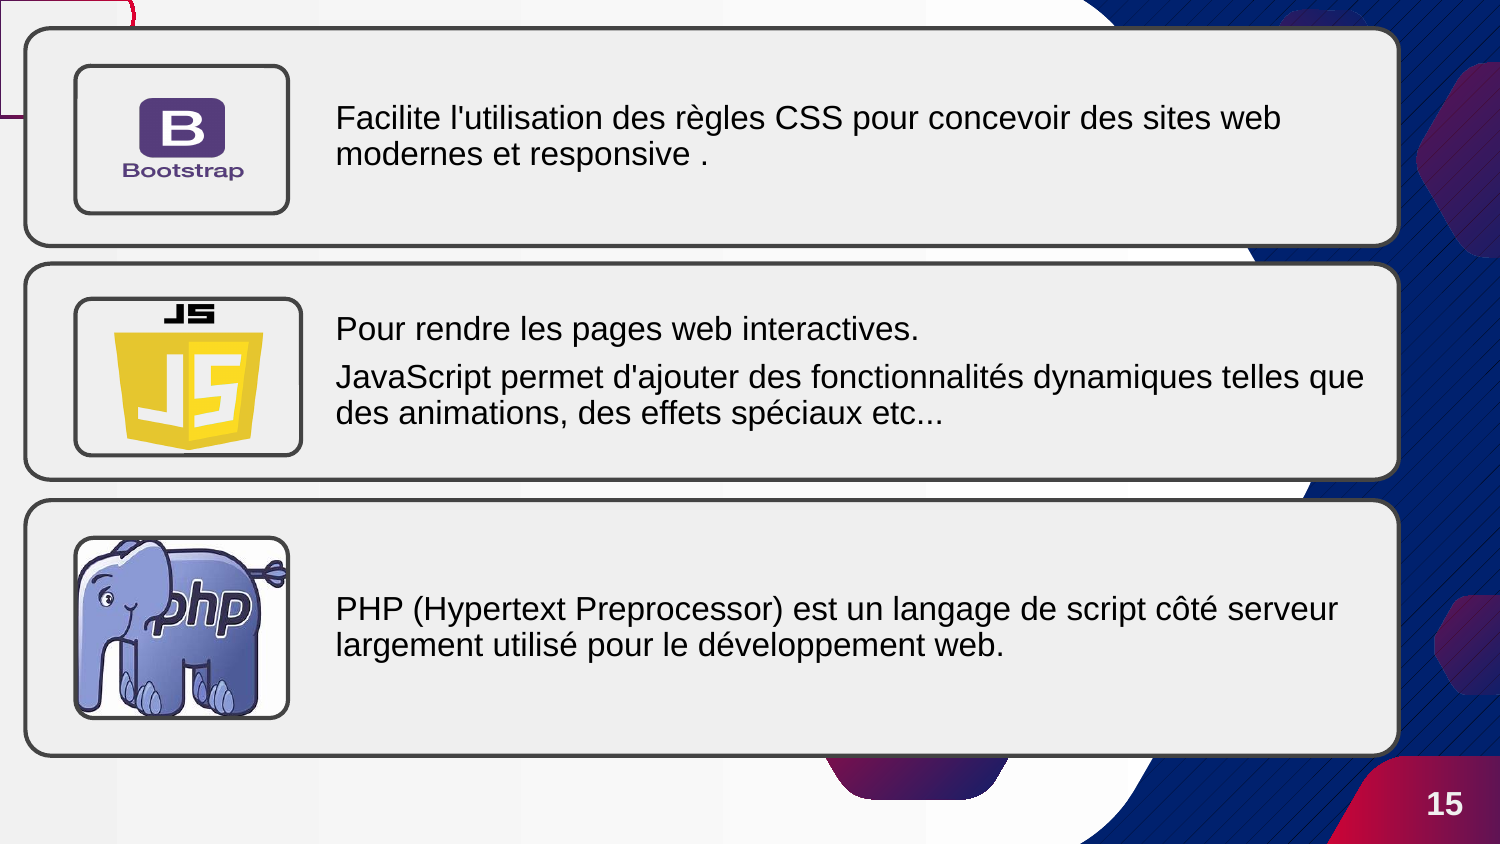

Facilite l'utilisation des règles CSS pour concevoir des sites web modernes et responsive .

Pour rendre les pages web interactives.
JavaScript permet d'ajouter des fonctionnalités dynamiques telles que des animations, des effets spéciaux etc...

PHP (Hypertext Preprocessor) est un langage de script côté serveur largement utilisé pour le développement web.

15